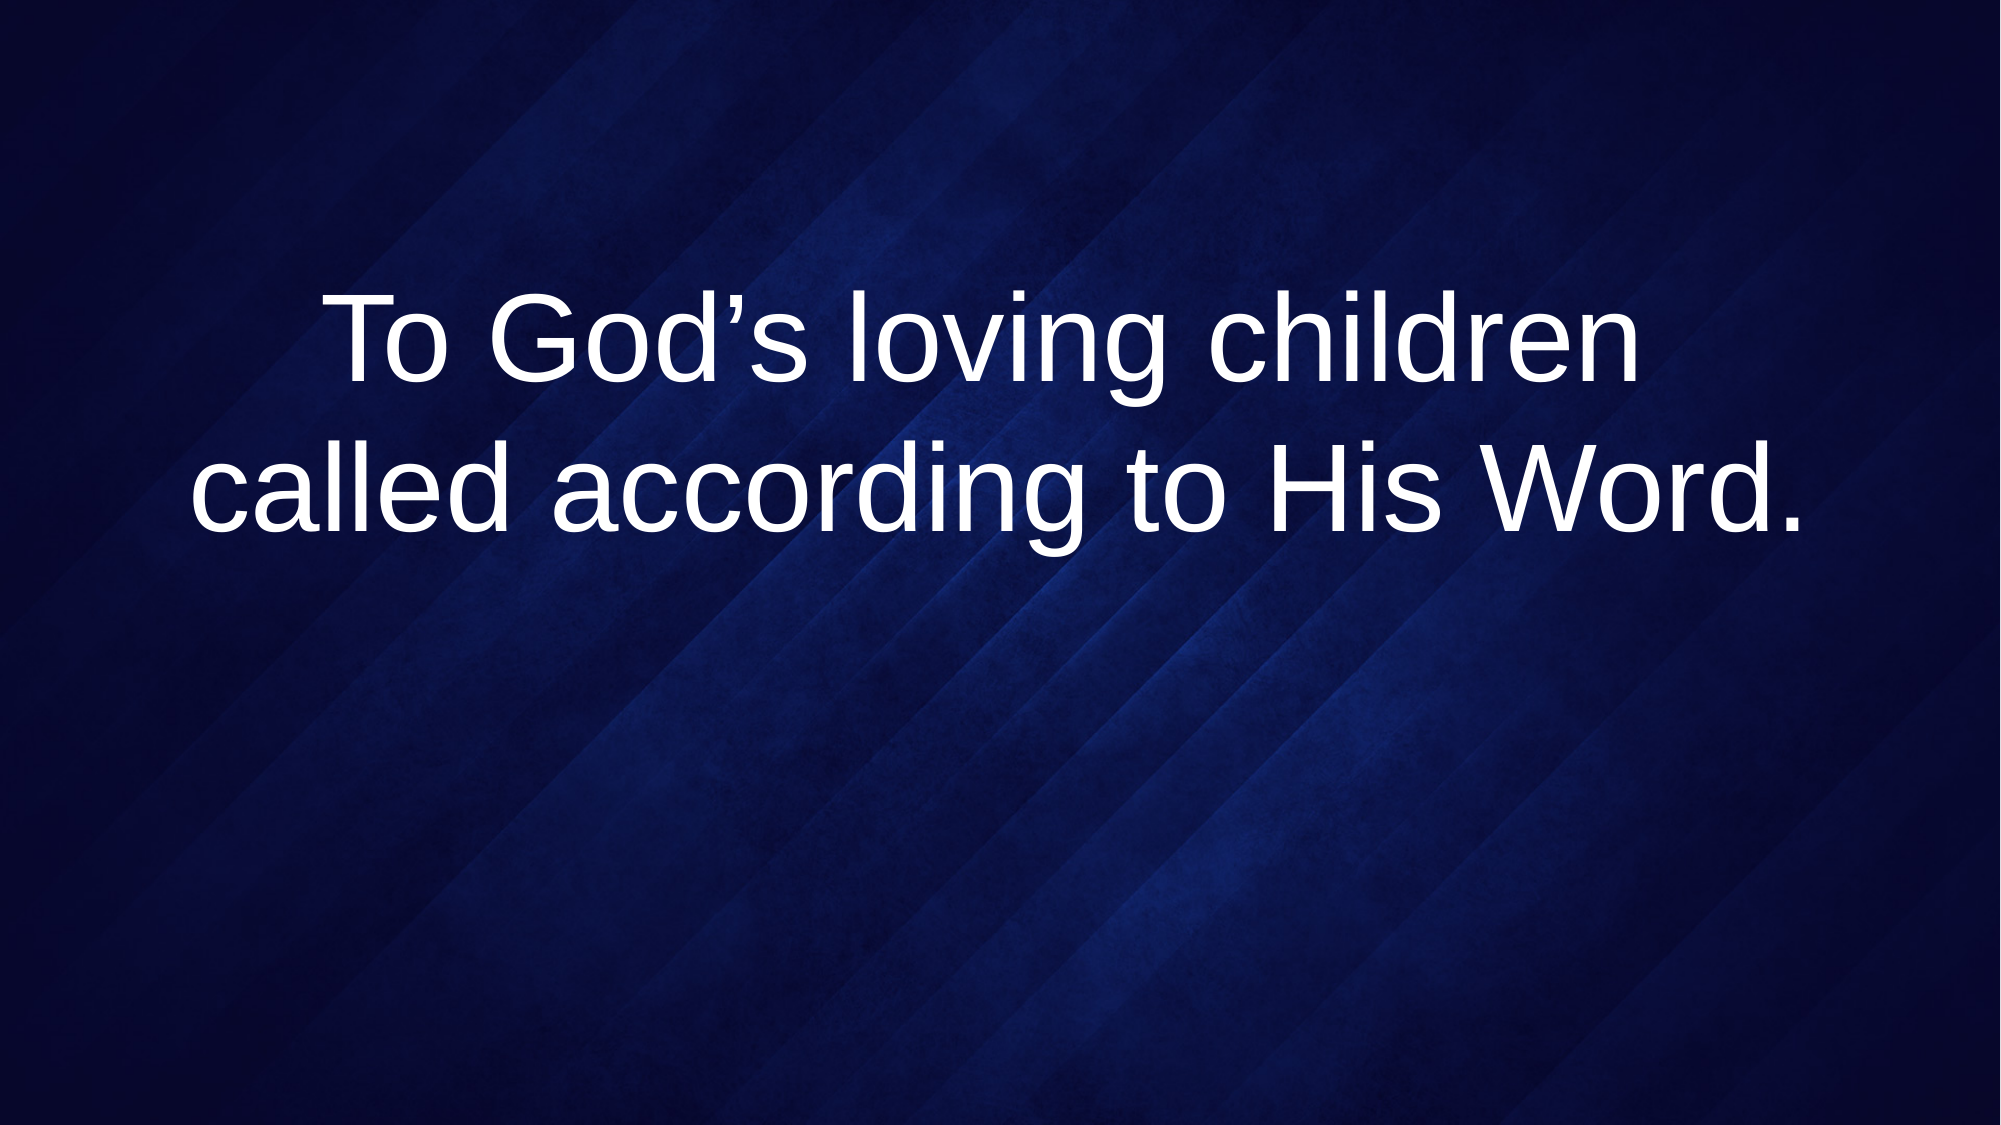

# To God’s loving children called according to His Word.